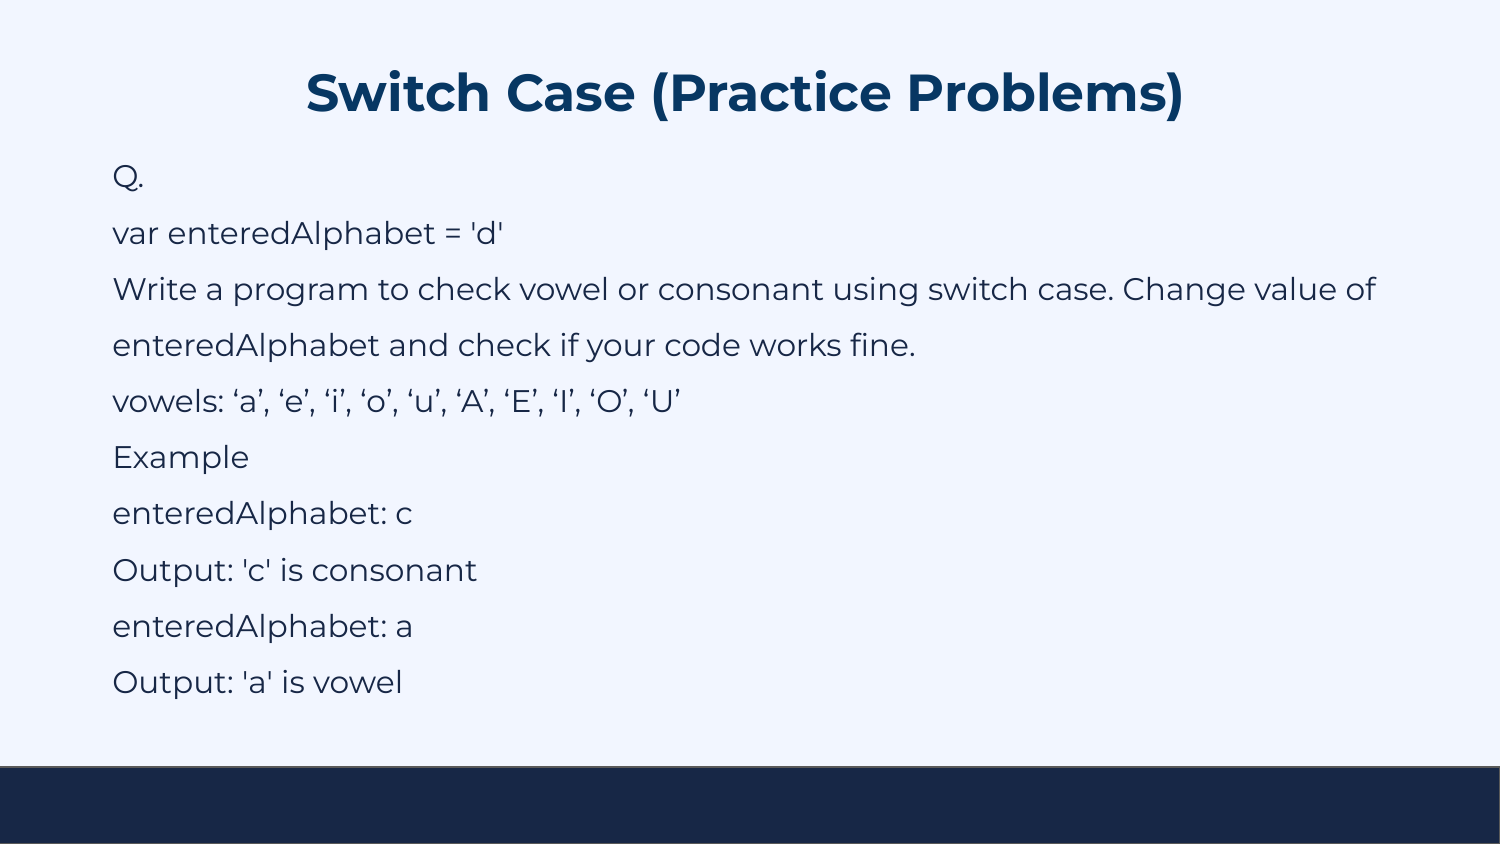

# Switch Case (Practice Problems)
Q.
var enteredAlphabet = 'd'
Write a program to check vowel or consonant using switch case. Change value of enteredAlphabet and check if your code works fine.
vowels: ‘a’, ‘e’, ‘i’, ‘o’, ‘u’, ‘A’, ‘E’, ‘I’, ‘O’, ‘U’
Example
enteredAlphabet: c
Output: 'c' is consonant
enteredAlphabet: a
Output: 'a' is vowel